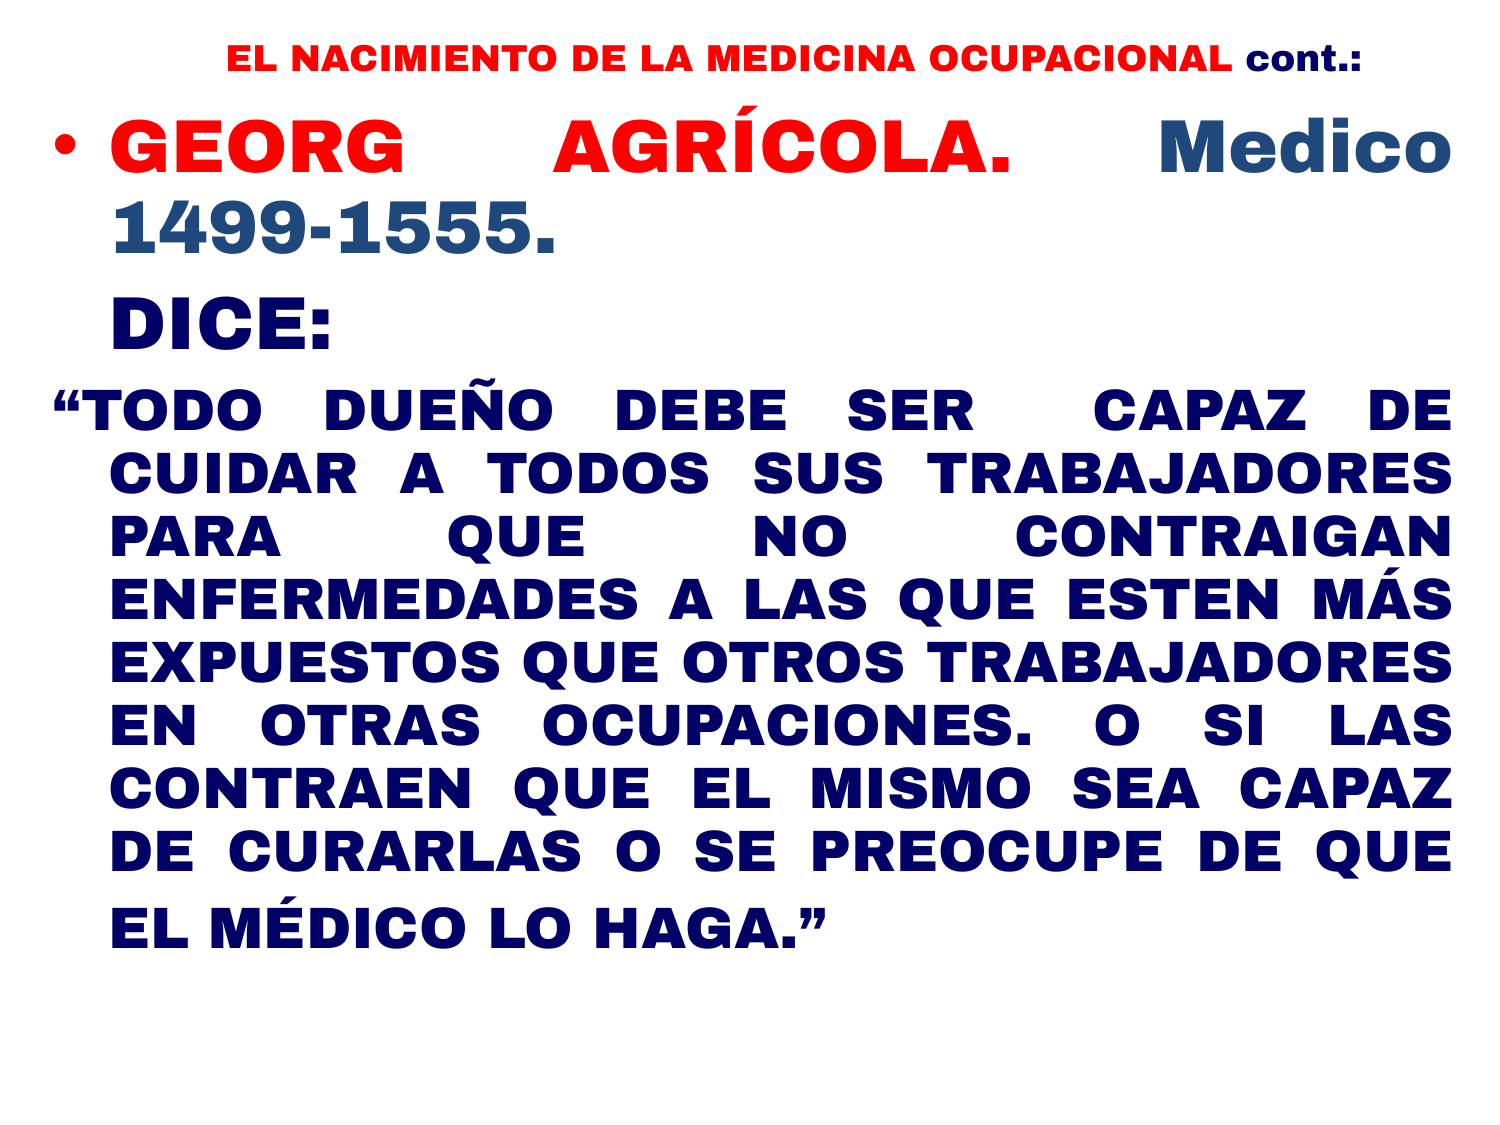

# EL NACIMIENTO DE LA MEDICINA OCUPACIONAL cont.:
GEORG AGRÍCOLA. Medico 1499-1555.
	DICE:
“TODO DUEÑO DEBE SER  CAPAZ DE CUIDAR A TODOS SUS TRABAJADORES PARA QUE NO CONTRAIGAN ENFERMEDADES A LAS QUE ESTEN MÁS EXPUESTOS QUE OTROS TRABAJADORES EN OTRAS OCUPACIONES. O SI LAS CONTRAEN QUE EL MISMO SEA CAPAZ DE CURARLAS O SE PREOCUPE DE QUE EL MÉDICO LO HAGA.”